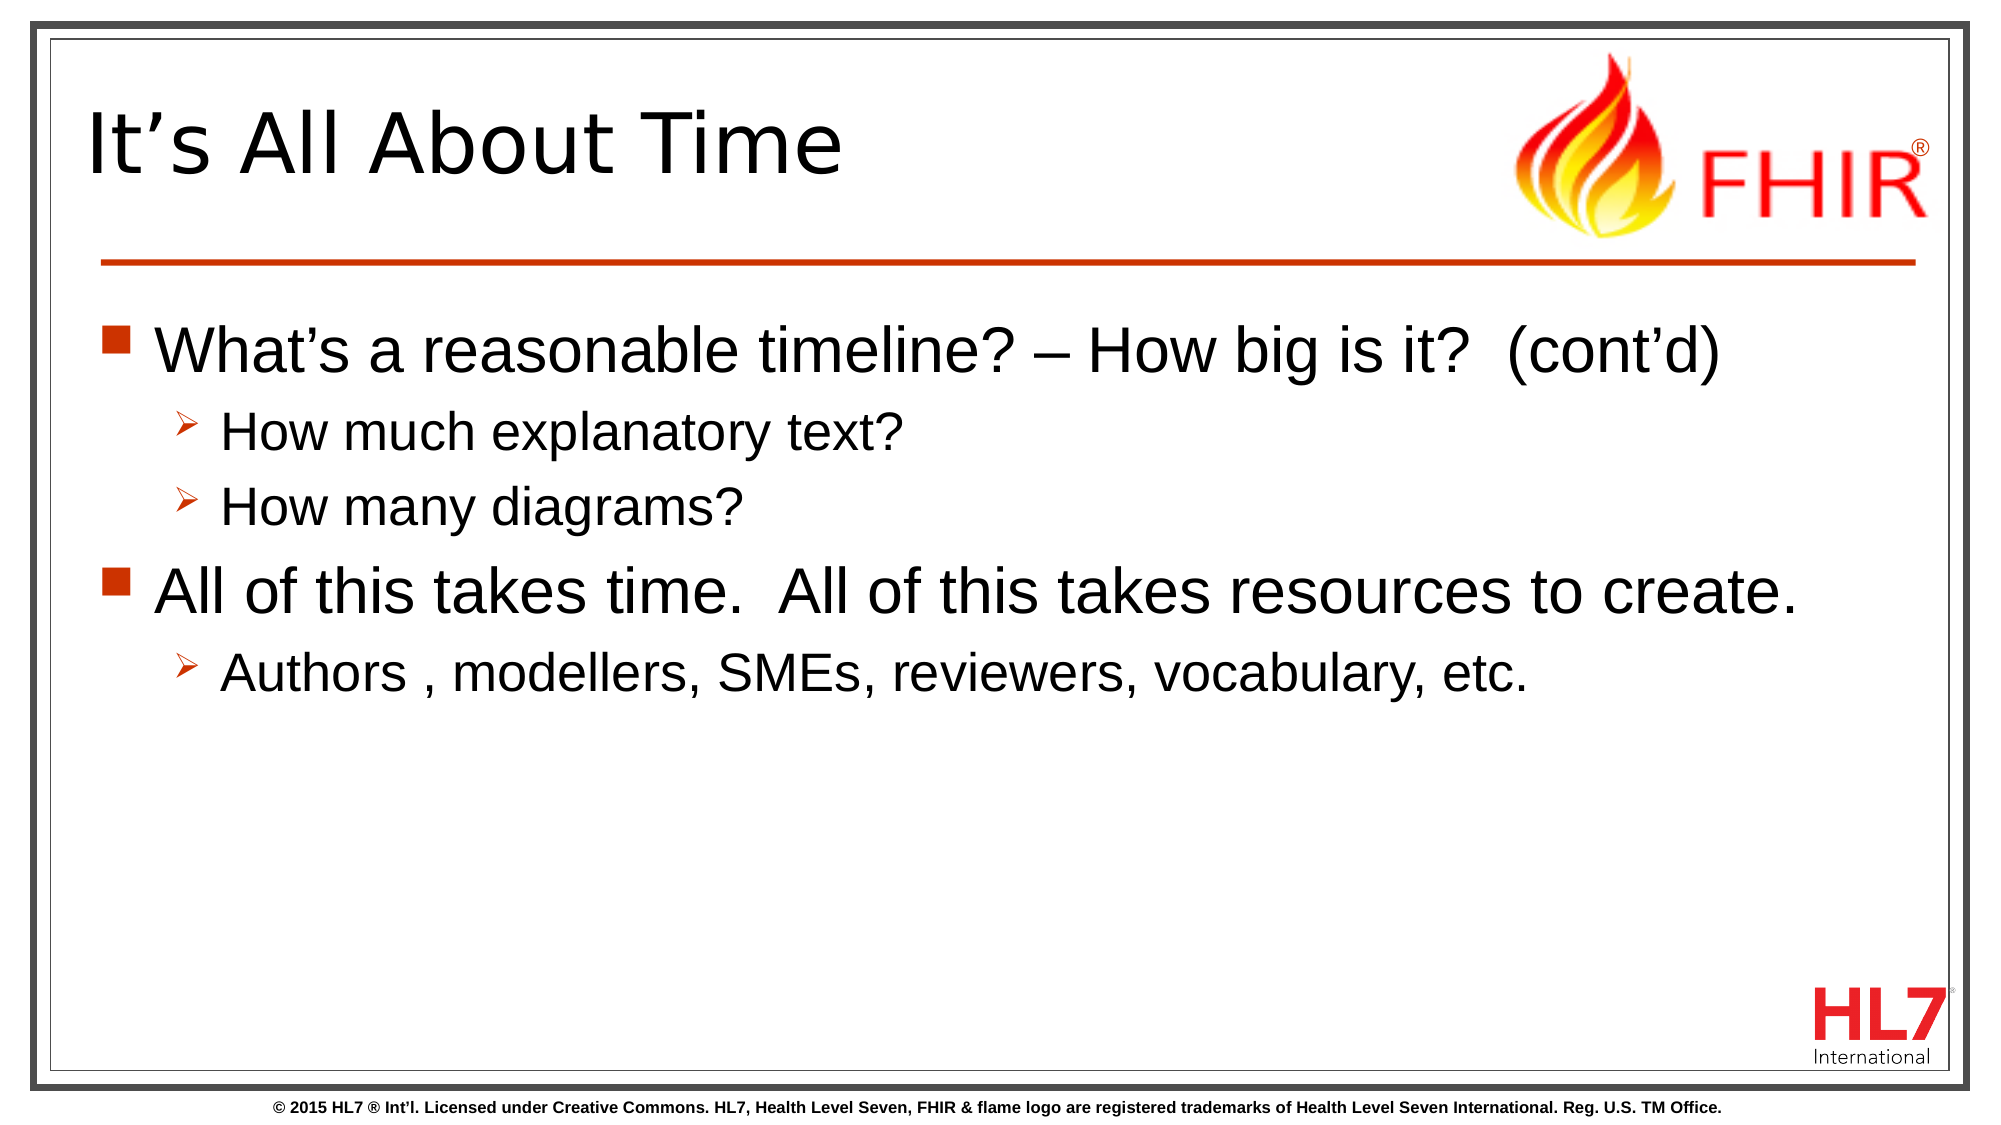

# It’s All About Time
What’s a reasonable timeline? – How big is it?  (cont’d)
How much explanatory text?
How many diagrams?
All of this takes time.  All of this takes resources to create.
Authors , modellers, SMEs, reviewers, vocabulary, etc.